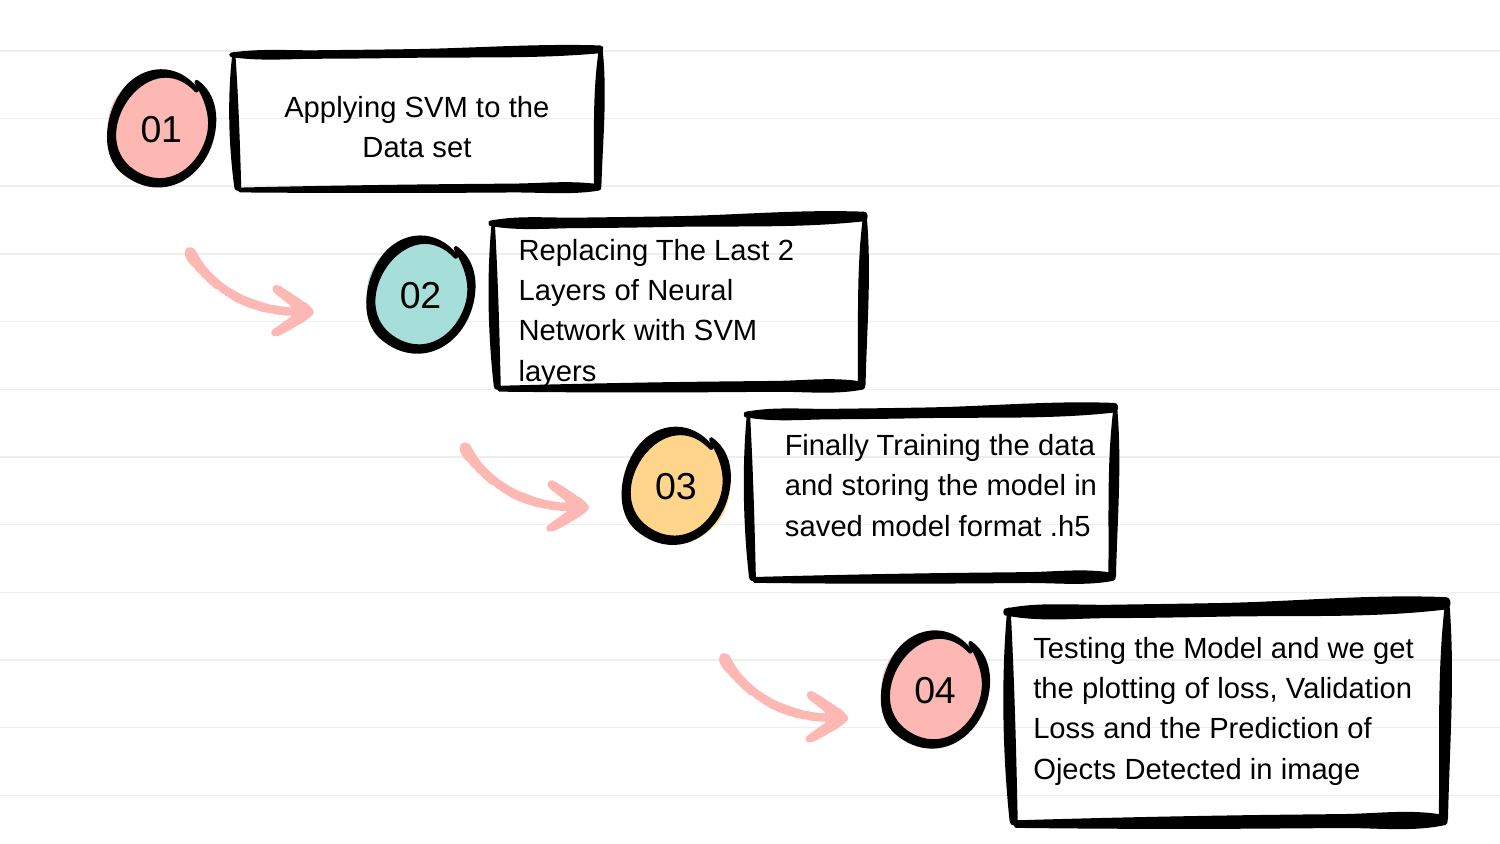

Applying SVM to the Data set
01

Replacing The Last 2 Layers of Neural Network with SVM layers
02

Finally Training the data and storing the model in saved model format .h5
03

Testing the Model and we get the plotting of loss, Validation Loss and the Prediction of Ojects Detected in image
04